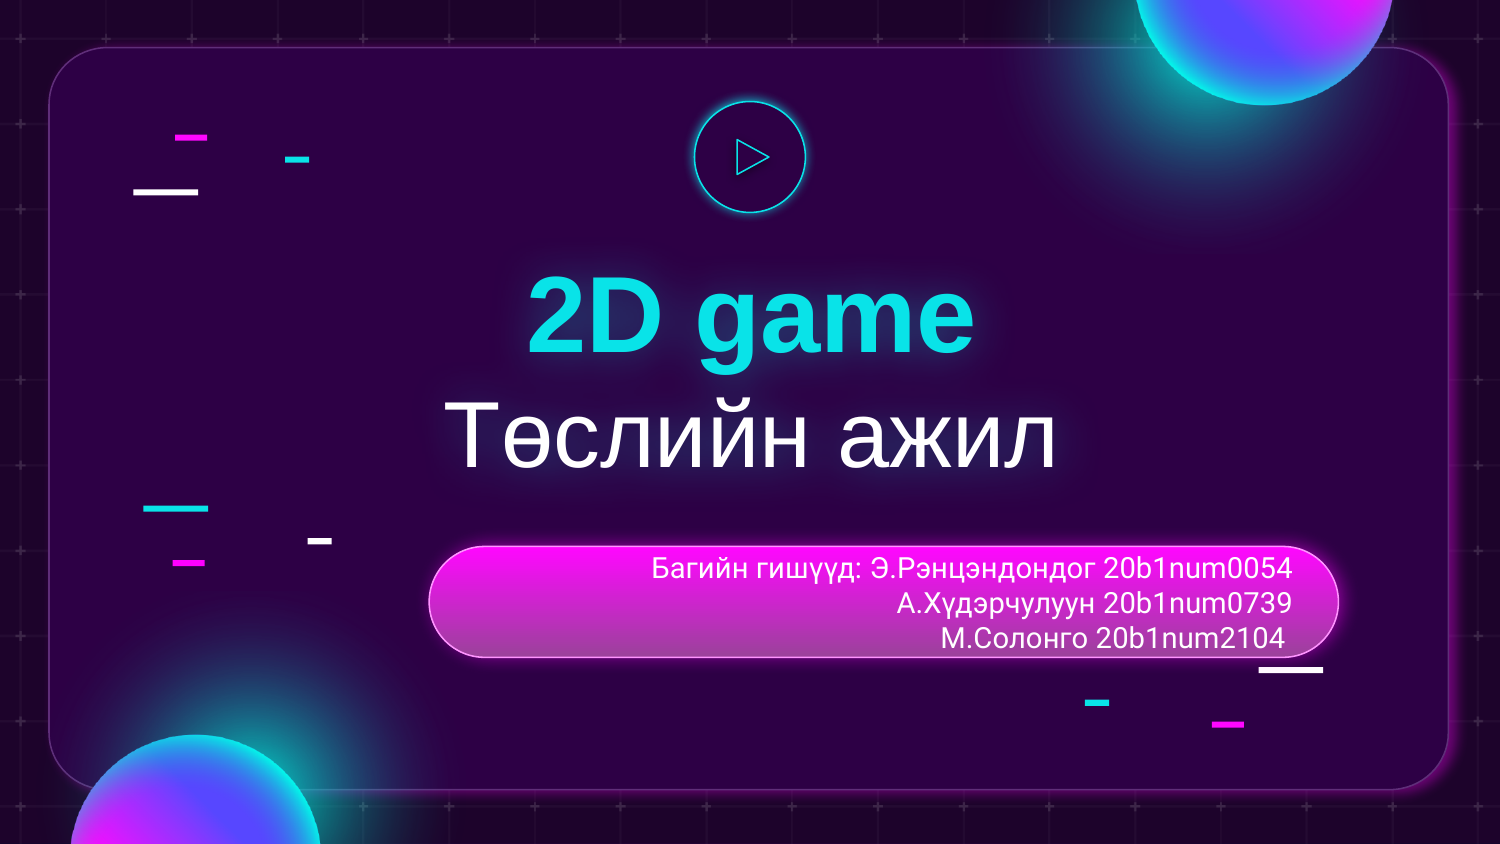

# 2D game
Төслийн ажил

Багийн гишүүд: Э.Рэнцэндондог 20b1num0054
А.Хүдэрчулуун 20b1num0739
М.Солонго 20b1num2104